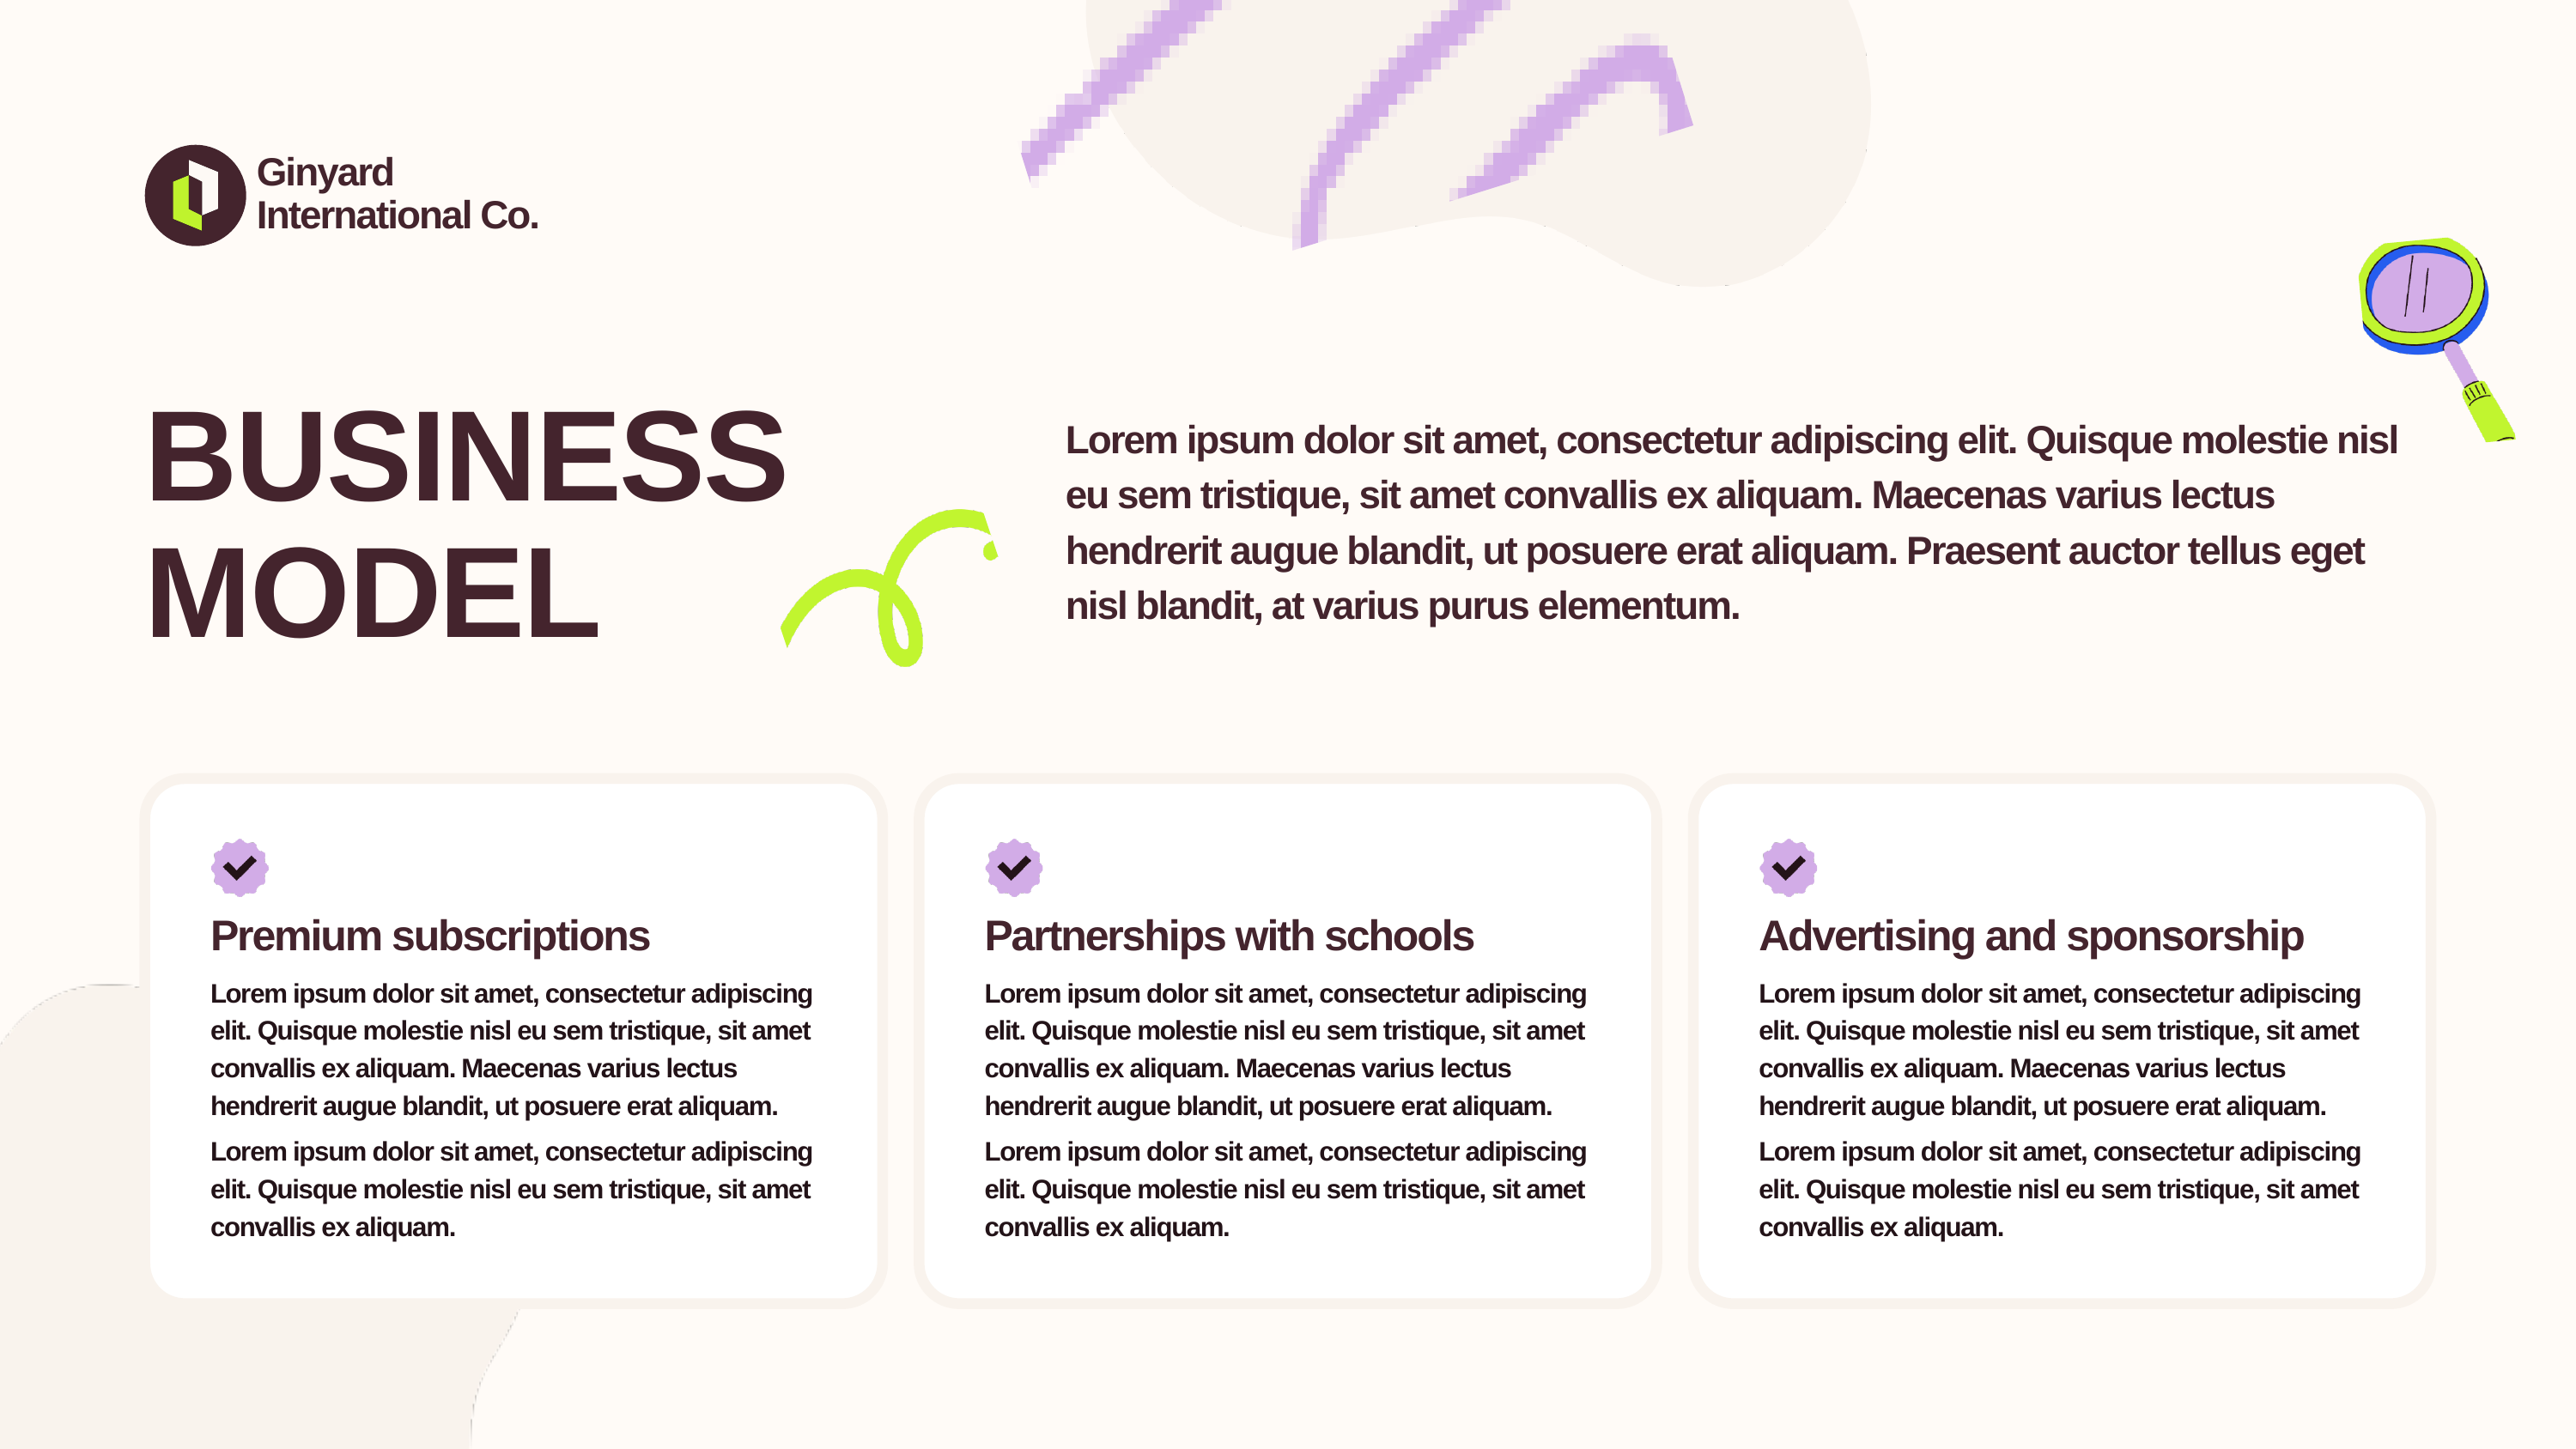

Ginyard International Co.

BUSINESS MODEL
Lorem ipsum dolor sit amet, consectetur adipiscing elit. Quisque molestie nisl eu sem tristique, sit amet convallis ex aliquam. Maecenas varius lectus hendrerit augue blandit, ut posuere erat aliquam. Praesent auctor tellus eget nisl blandit, at varius purus elementum.

Premium subscriptions
Partnerships with schools
Advertising and sponsorship
Lorem ipsum dolor sit amet, consectetur adipiscing elit. Quisque molestie nisl eu sem tristique, sit amet convallis ex aliquam. Maecenas varius lectus hendrerit augue blandit, ut posuere erat aliquam.
Lorem ipsum dolor sit amet, consectetur adipiscing elit. Quisque molestie nisl eu sem tristique, sit amet convallis ex aliquam. Maecenas varius lectus hendrerit augue blandit, ut posuere erat aliquam.
Lorem ipsum dolor sit amet, consectetur adipiscing elit. Quisque molestie nisl eu sem tristique, sit amet convallis ex aliquam. Maecenas varius lectus hendrerit augue blandit, ut posuere erat aliquam.

Lorem ipsum dolor sit amet, consectetur adipiscing elit. Quisque molestie nisl eu sem tristique, sit amet convallis ex aliquam.
Lorem ipsum dolor sit amet, consectetur adipiscing elit. Quisque molestie nisl eu sem tristique, sit amet convallis ex aliquam.
Lorem ipsum dolor sit amet, consectetur adipiscing elit. Quisque molestie nisl eu sem tristique, sit amet convallis ex aliquam.